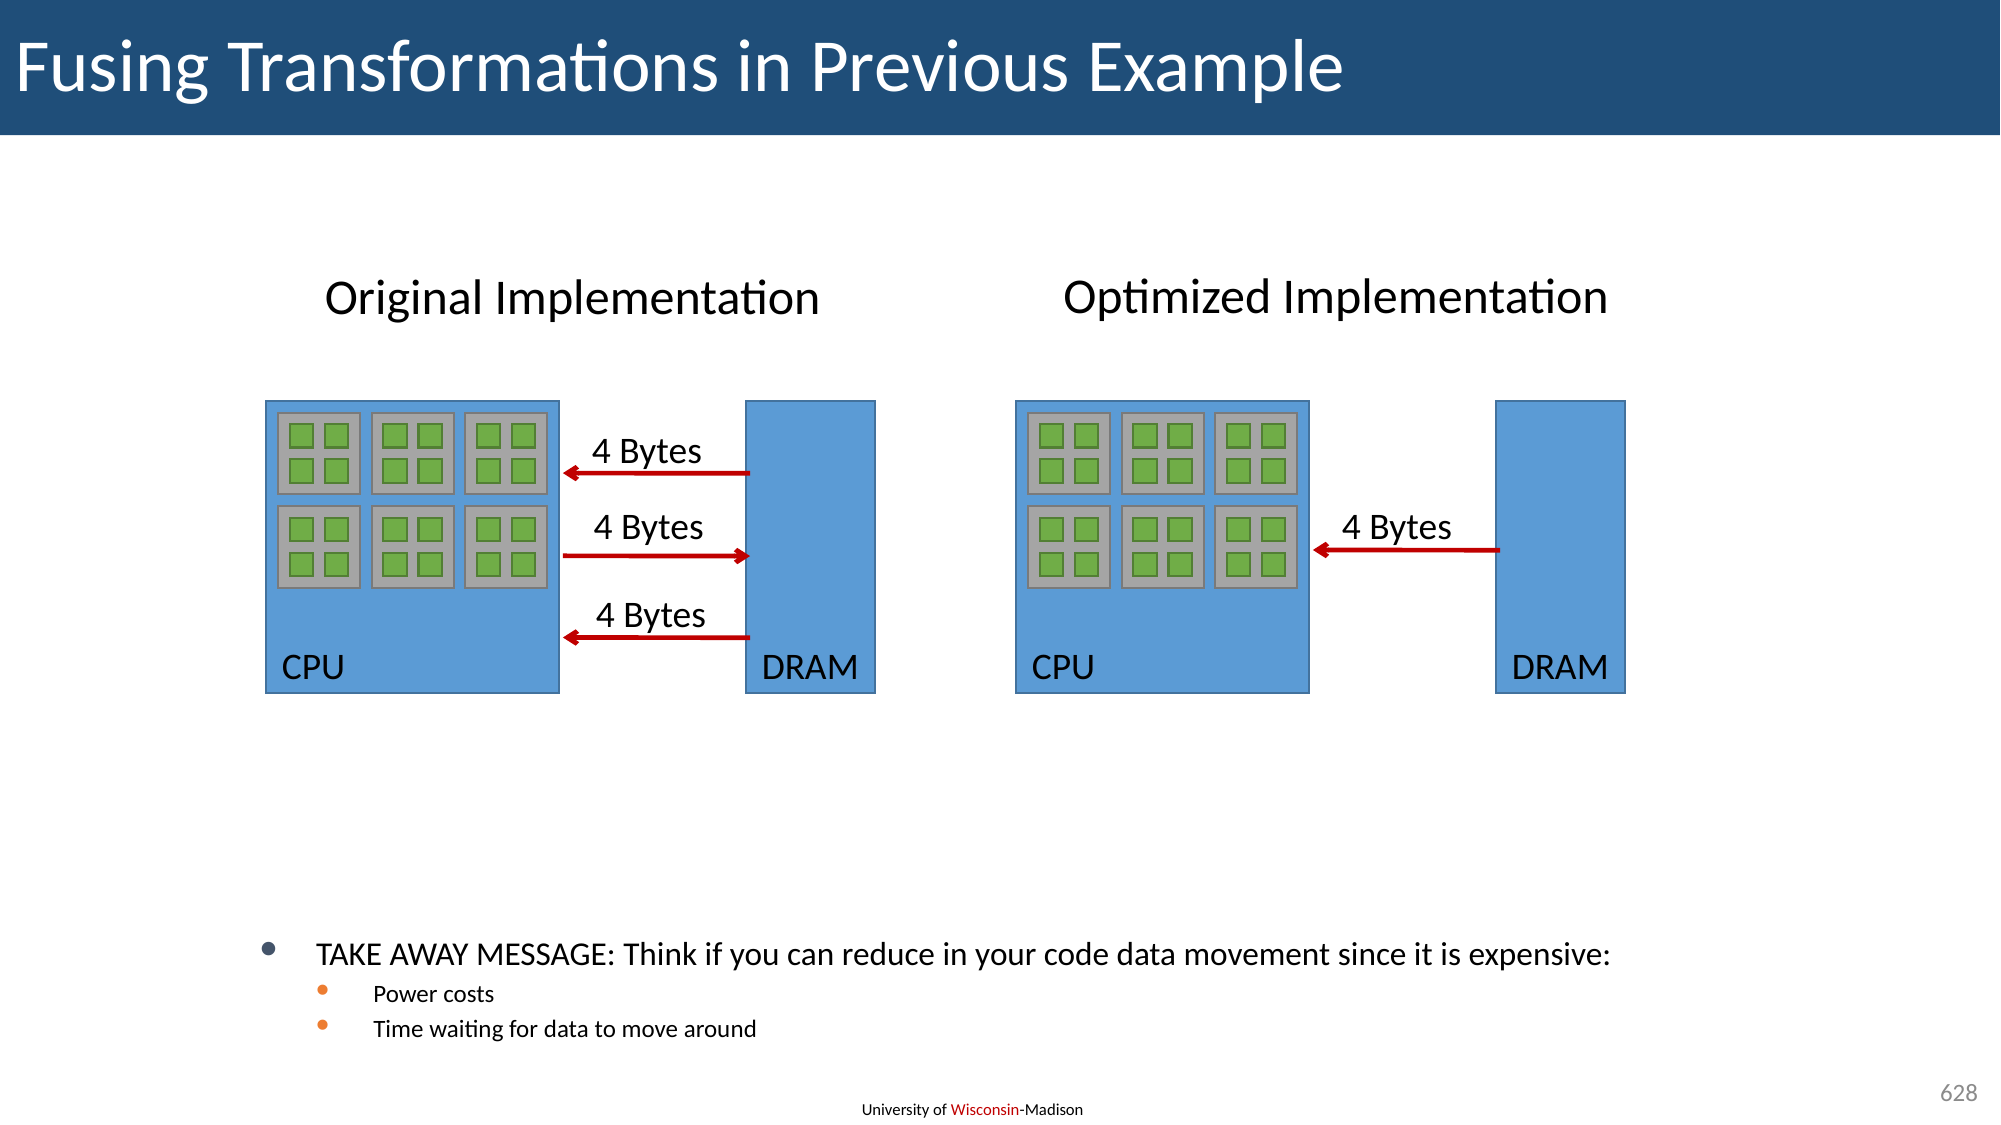

# Fusing Transformations in Previous Example
Optimized Implementation
Original Implementation

4 Bytes

CPU
DRAM

4 Bytes

4 Bytes

4 Bytes
CPU
DRAM
TAKE AWAY MESSAGE: Think if you can reduce in your code data movement since it is expensive:
Power costs
Time waiting for data to move around

628